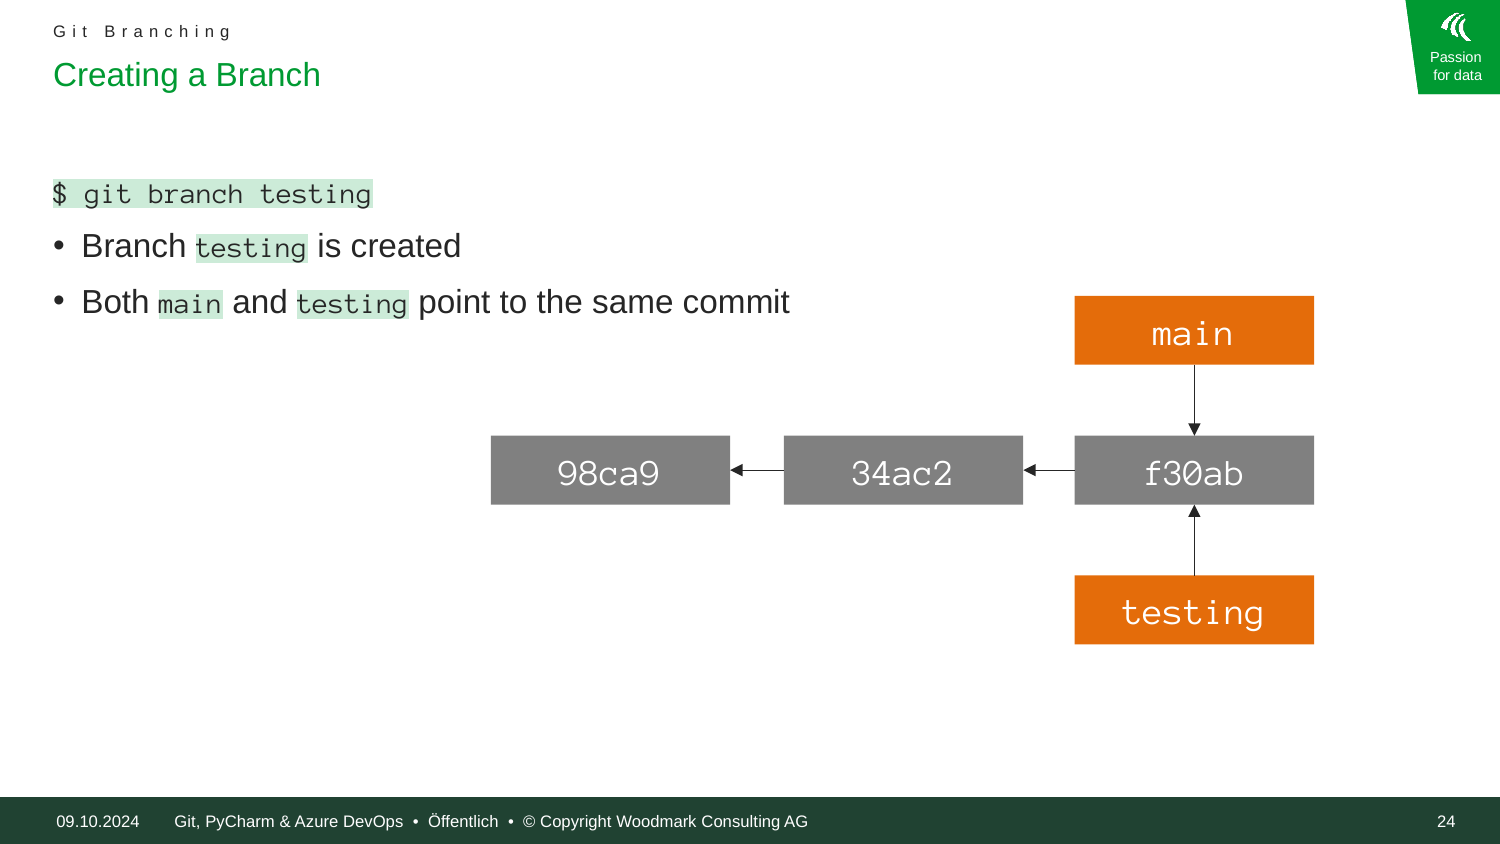

Git Branching
# Creating a Branch
$ git branch testing
Branch testing is created
Both main and testing point to the same commit

main
34ac2
98ca9
f30ab
testing

09.10.2024
Git, PyCharm & Azure DevOps  •  Öffentlich  •  © Copyright Woodmark Consulting AG
24